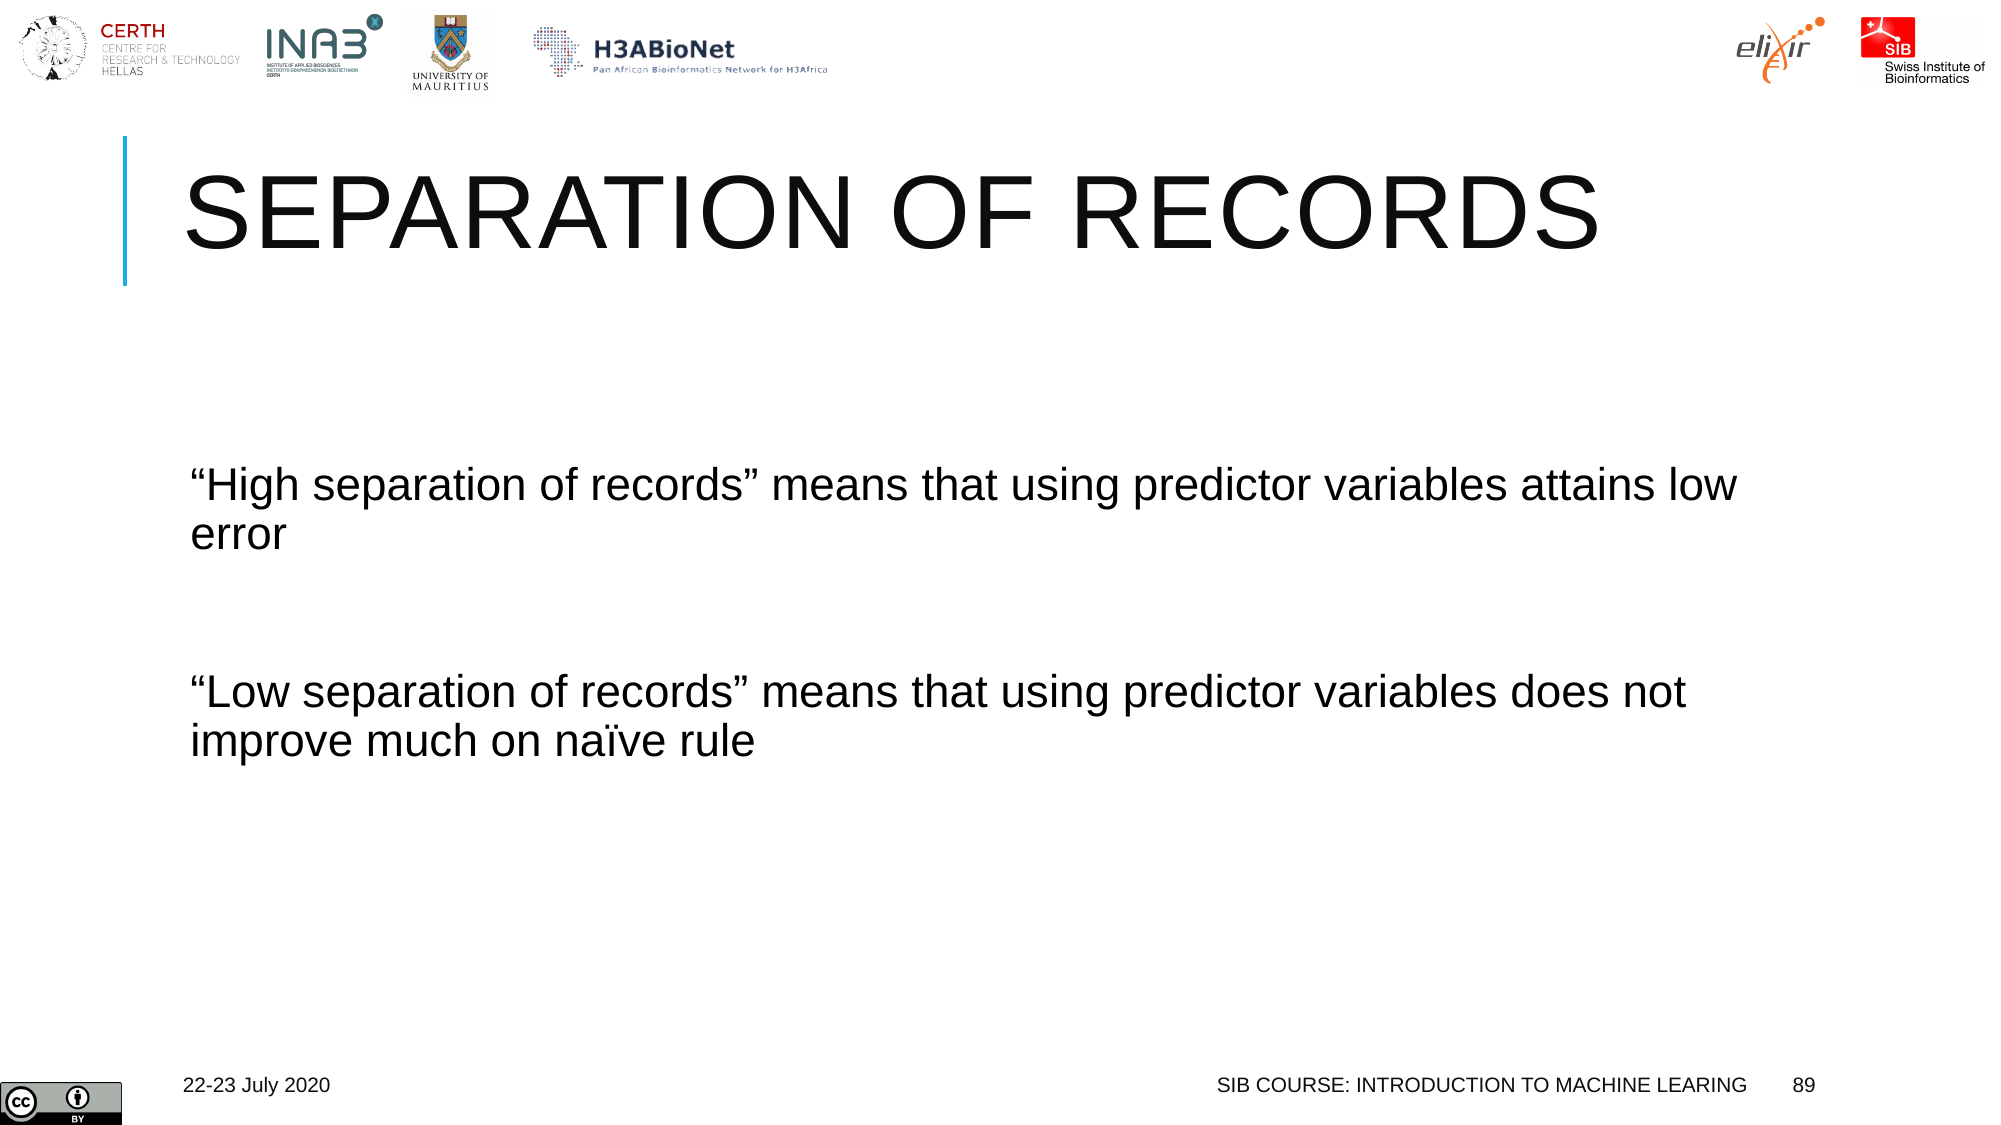

# Separation of Records

“High separation of records” means that using predictor variables attains low error

“Low separation of records” means that using predictor variables does not improve much on naïve rule
22-23 July 2020
SIB Course: Introduction to Machine Learing
89